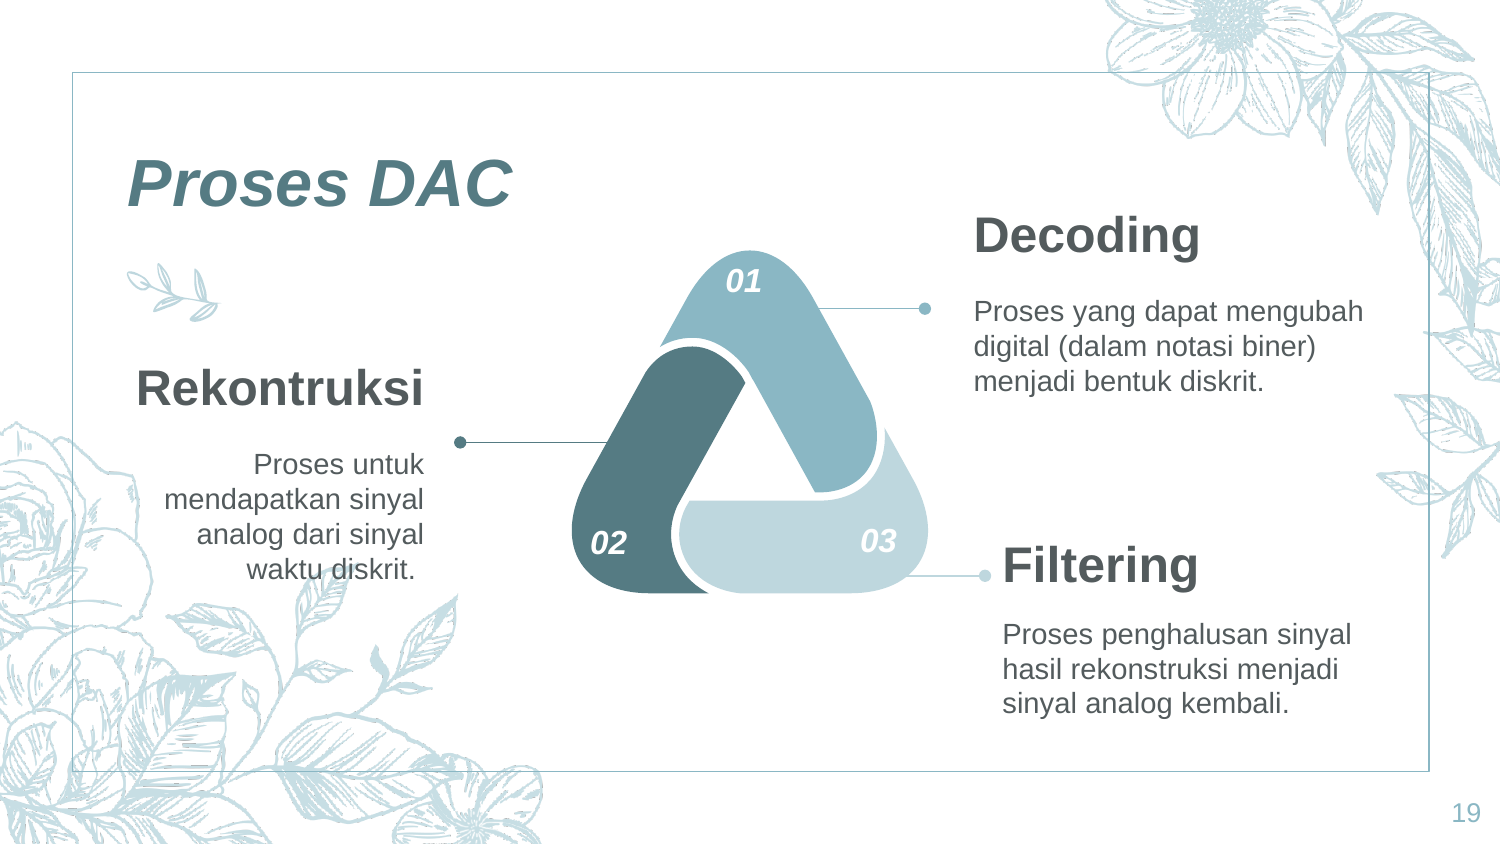

# Proses DAC
Decoding

Proses yang dapat mengubah digital (dalam notasi biner) menjadi bentuk diskrit.
01

Rekontruksi

Proses untuk mendapatkan sinyal analog dari sinyal waktu diskrit.
03
02
Filtering

Proses penghalusan sinyal hasil rekonstruksi menjadi sinyal analog kembali.
19